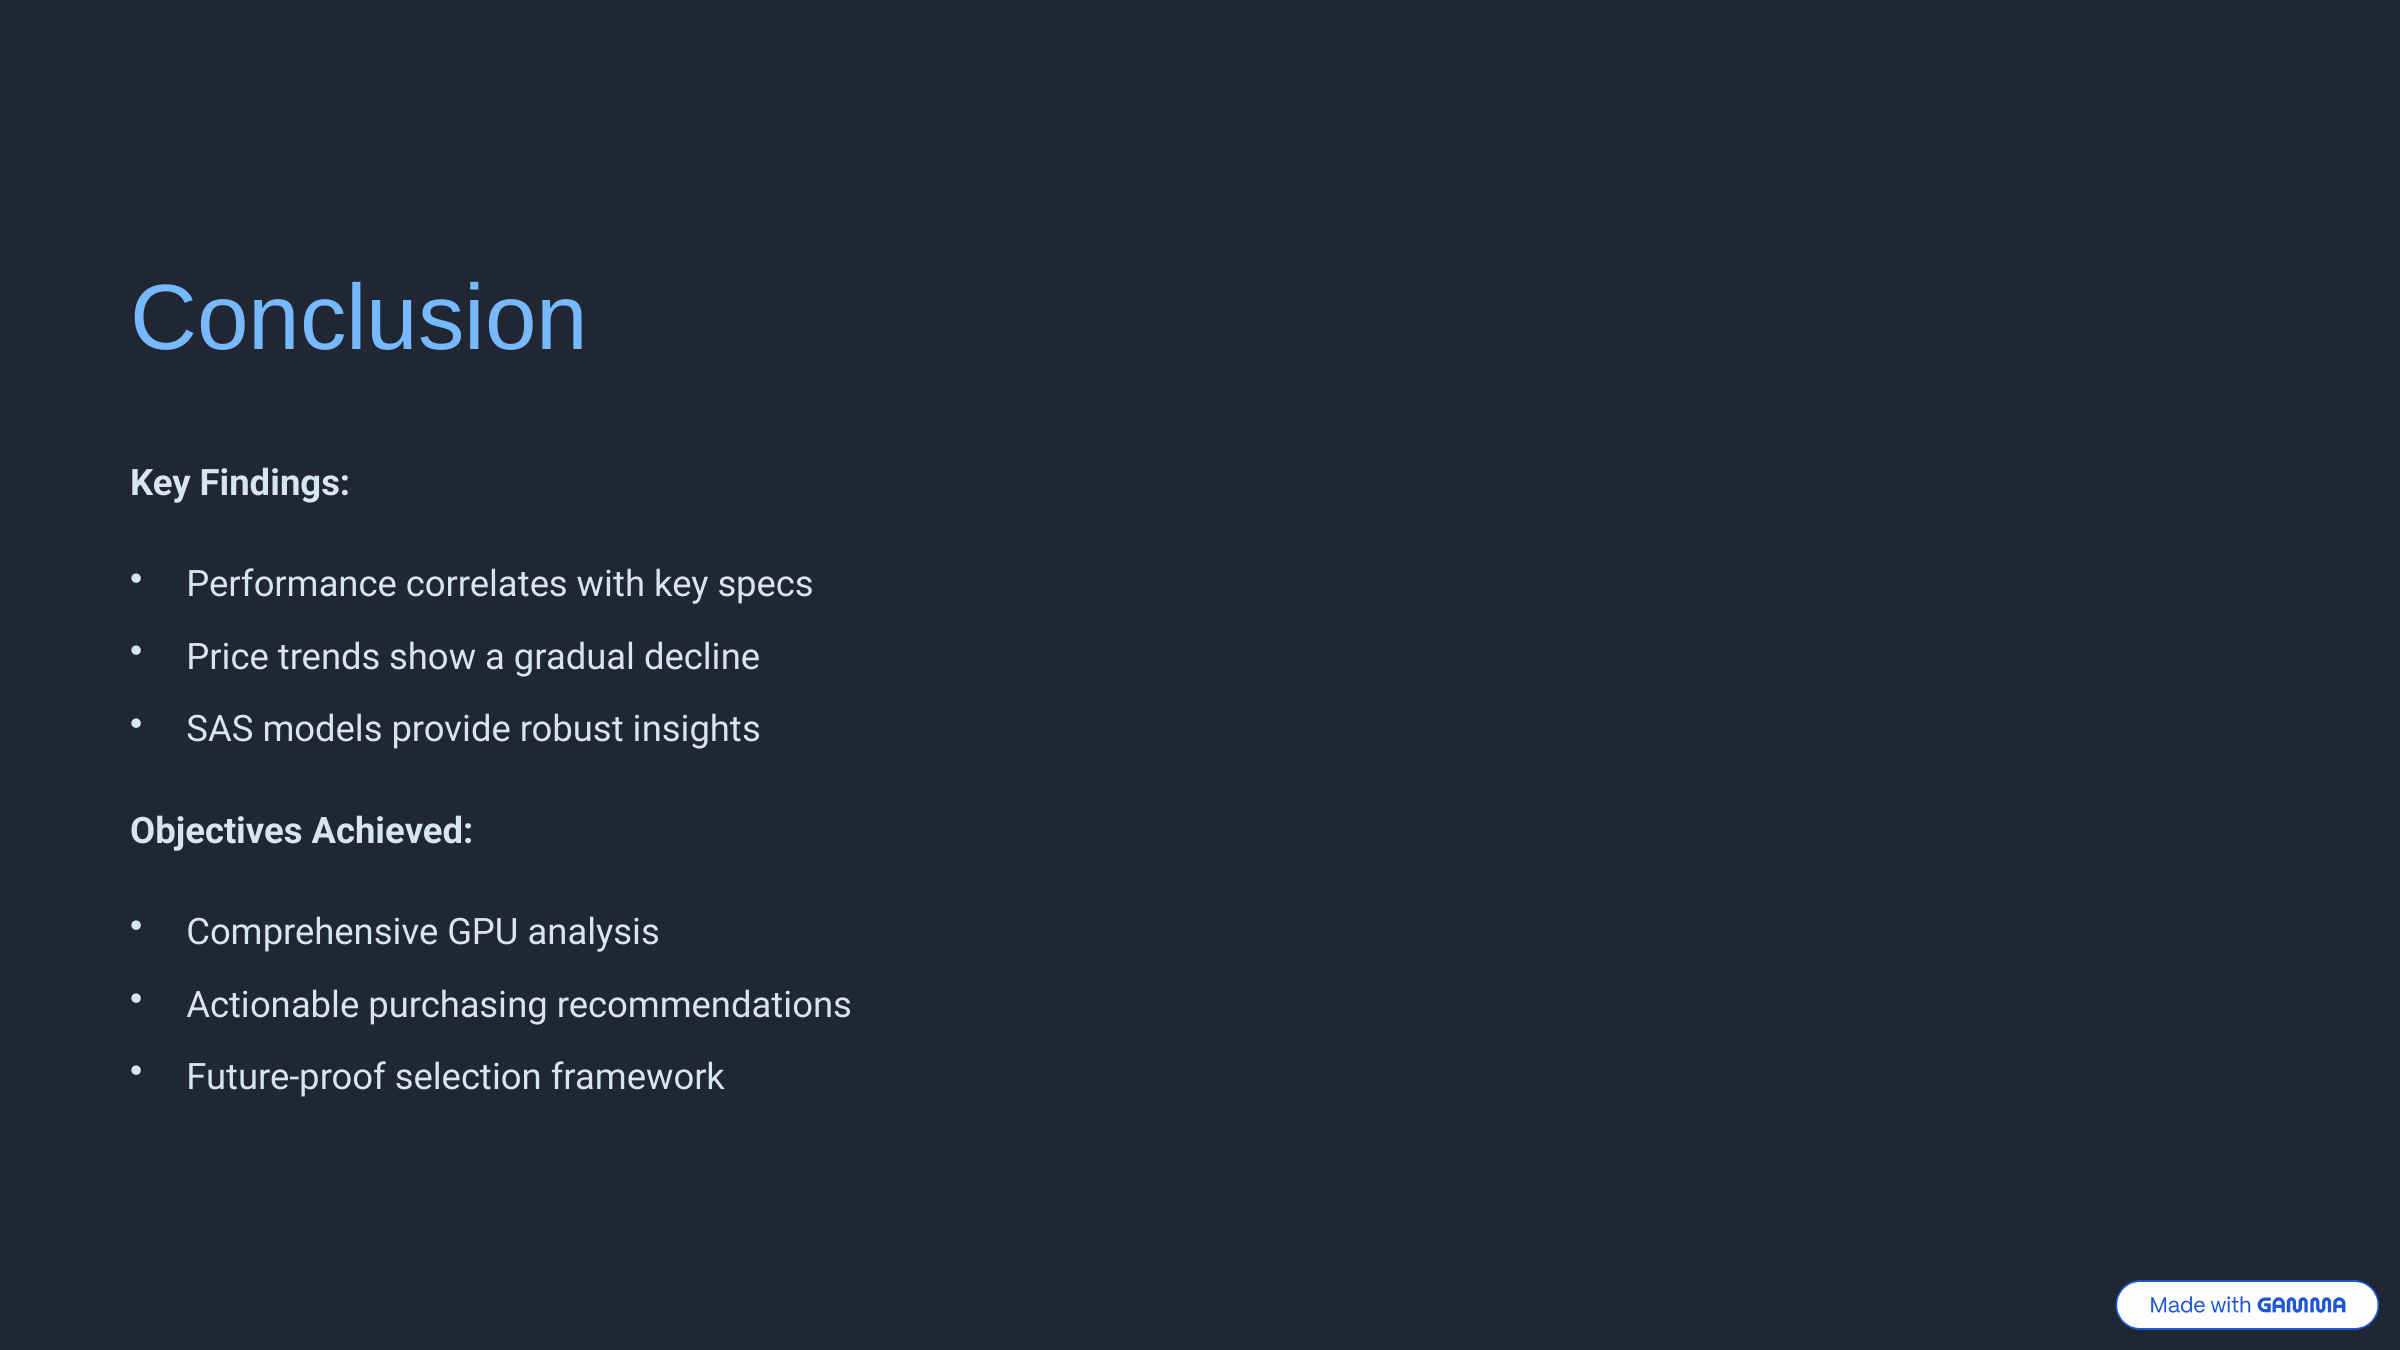

Conclusion
Key Findings:
Performance correlates with key specs
Price trends show a gradual decline
SAS models provide robust insights
Objectives Achieved:
Comprehensive GPU analysis
Actionable purchasing recommendations
Future-proof selection framework